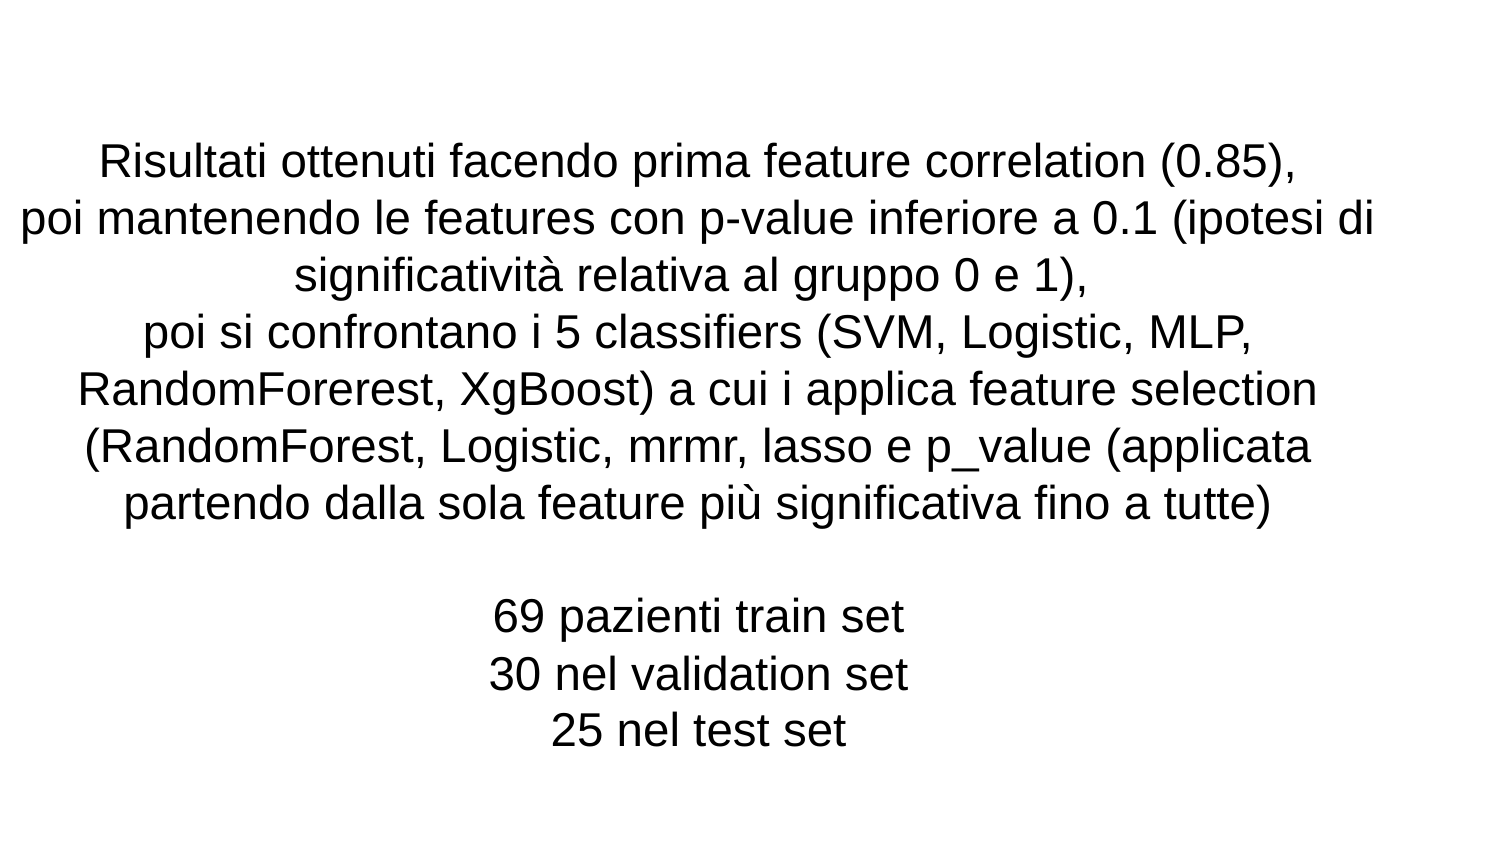

# Risultati ottenuti facendo prima feature correlation (0.85),
poi mantenendo le features con p-value inferiore a 0.1 (ipotesi di significatività relativa al gruppo 0 e 1),
poi si confrontano i 5 classifiers (SVM, Logistic, MLP, RandomForerest, XgBoost) a cui i applica feature selection (RandomForest, Logistic, mrmr, lasso e p_value (applicata partendo dalla sola feature più significativa fino a tutte)

69 pazienti train set
30 nel validation set
25 nel test set